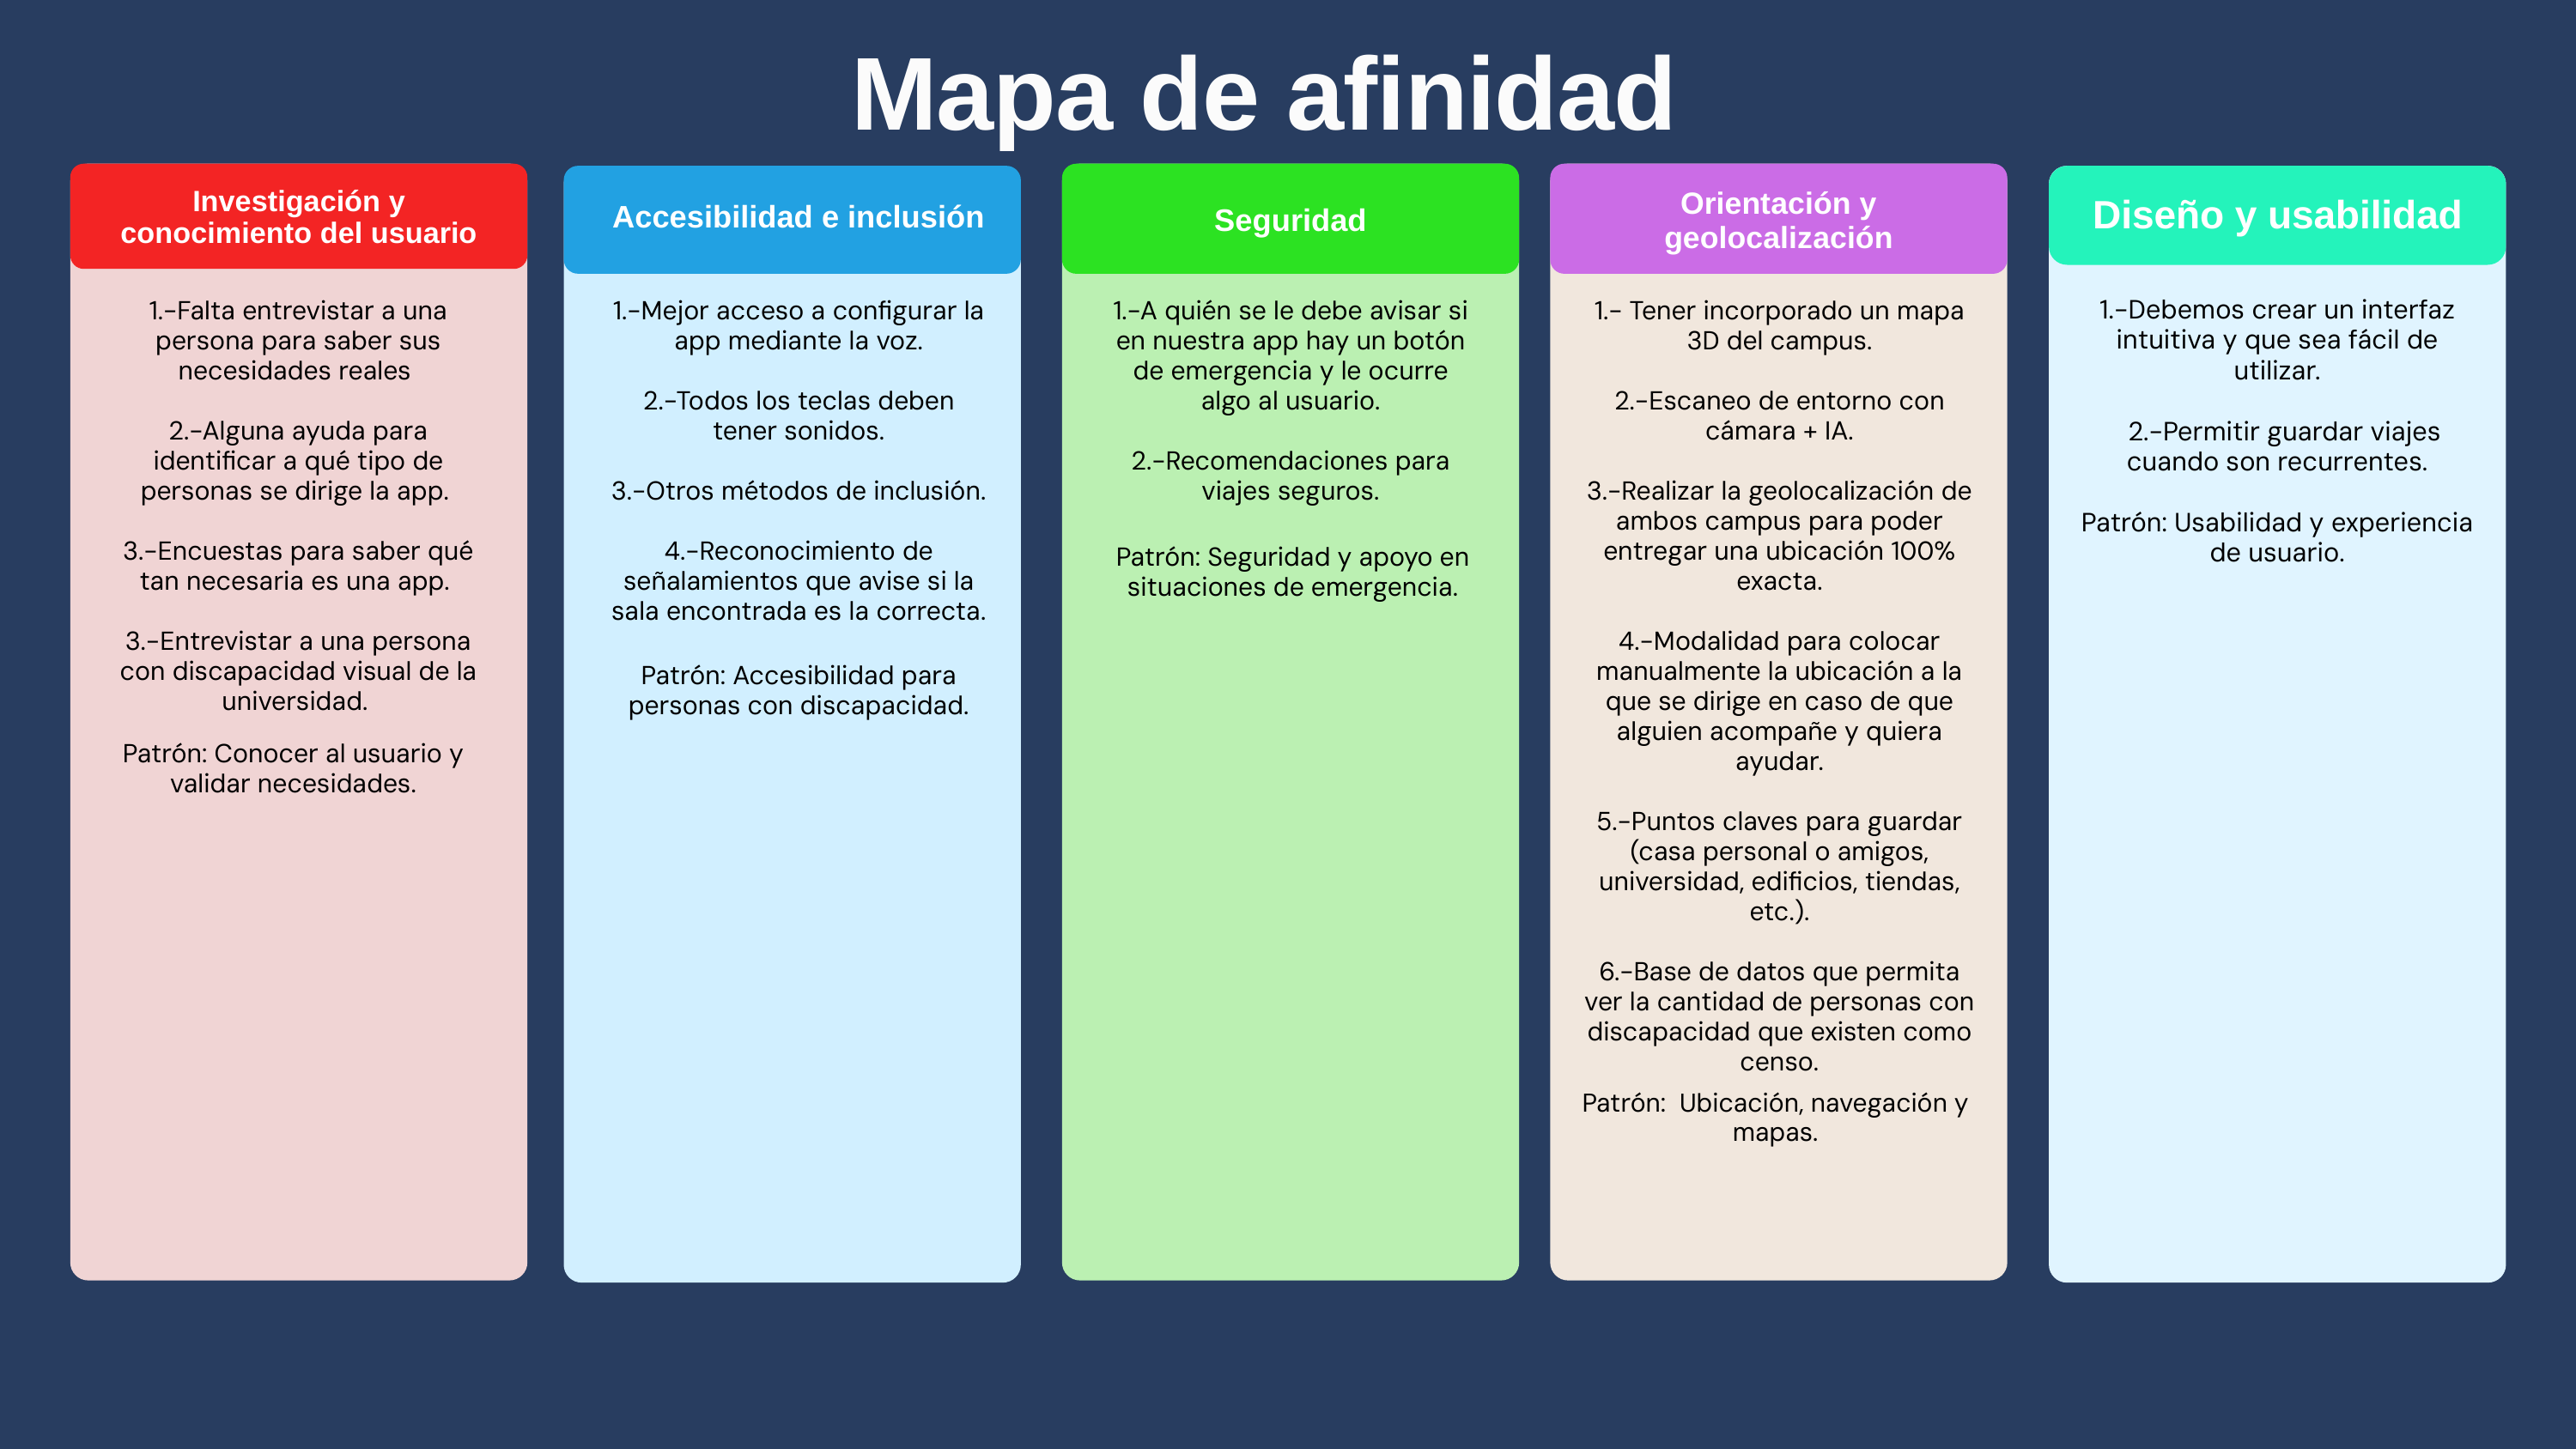

Mapa de afinidad

Investigación y conocimiento del usuario

Orientación y geolocalización

Diseño y usabilidad
Accesibilidad e inclusión
Seguridad
1.-Debemos crear un interfaz intuitiva y que sea fácil de utilizar.

  2.-Permitir guardar viajes cuando son recurrentes.

Patrón: Usabilidad y experiencia de usuario.
1.-Falta entrevistar a una persona para saber sus necesidades reales

2.-Alguna ayuda para identificar a qué tipo de personas se dirige la app.

3.-Encuestas para saber qué tan necesaria es una app.

3.-Entrevistar a una persona con discapacidad visual de la universidad.
1.-Mejor acceso a configurar la app mediante la voz.

2.-Todos los teclas deben tener sonidos.

3.-Otros métodos de inclusión.

4.-Reconocimiento de señalamientos que avise si la sala encontrada es la correcta.

1.-A quién se le debe avisar si en nuestra app hay un botón de emergencia y le ocurre algo al usuario.

2.-Recomendaciones para viajes seguros.

1.- Tener incorporado un mapa 3D del campus.

2.-Escaneo de entorno con cámara + IA.

3.-Realizar la geolocalización de ambos campus para poder entregar una ubicación 100% exacta.

4.-Modalidad para colocar manualmente la ubicación a la que se dirige en caso de que alguien acompañe y quiera ayudar.

5.-Puntos claves para guardar (casa personal o amigos, universidad, edificios, tiendas, etc.).

6.-Base de datos que permita ver la cantidad de personas con discapacidad que existen como censo.

Patrón: Seguridad y apoyo en situaciones de emergencia.
Patrón: Accesibilidad para personas con discapacidad.
Patrón: Conocer al usuario y validar necesidades.
Patrón:  Ubicación, navegación y mapas.